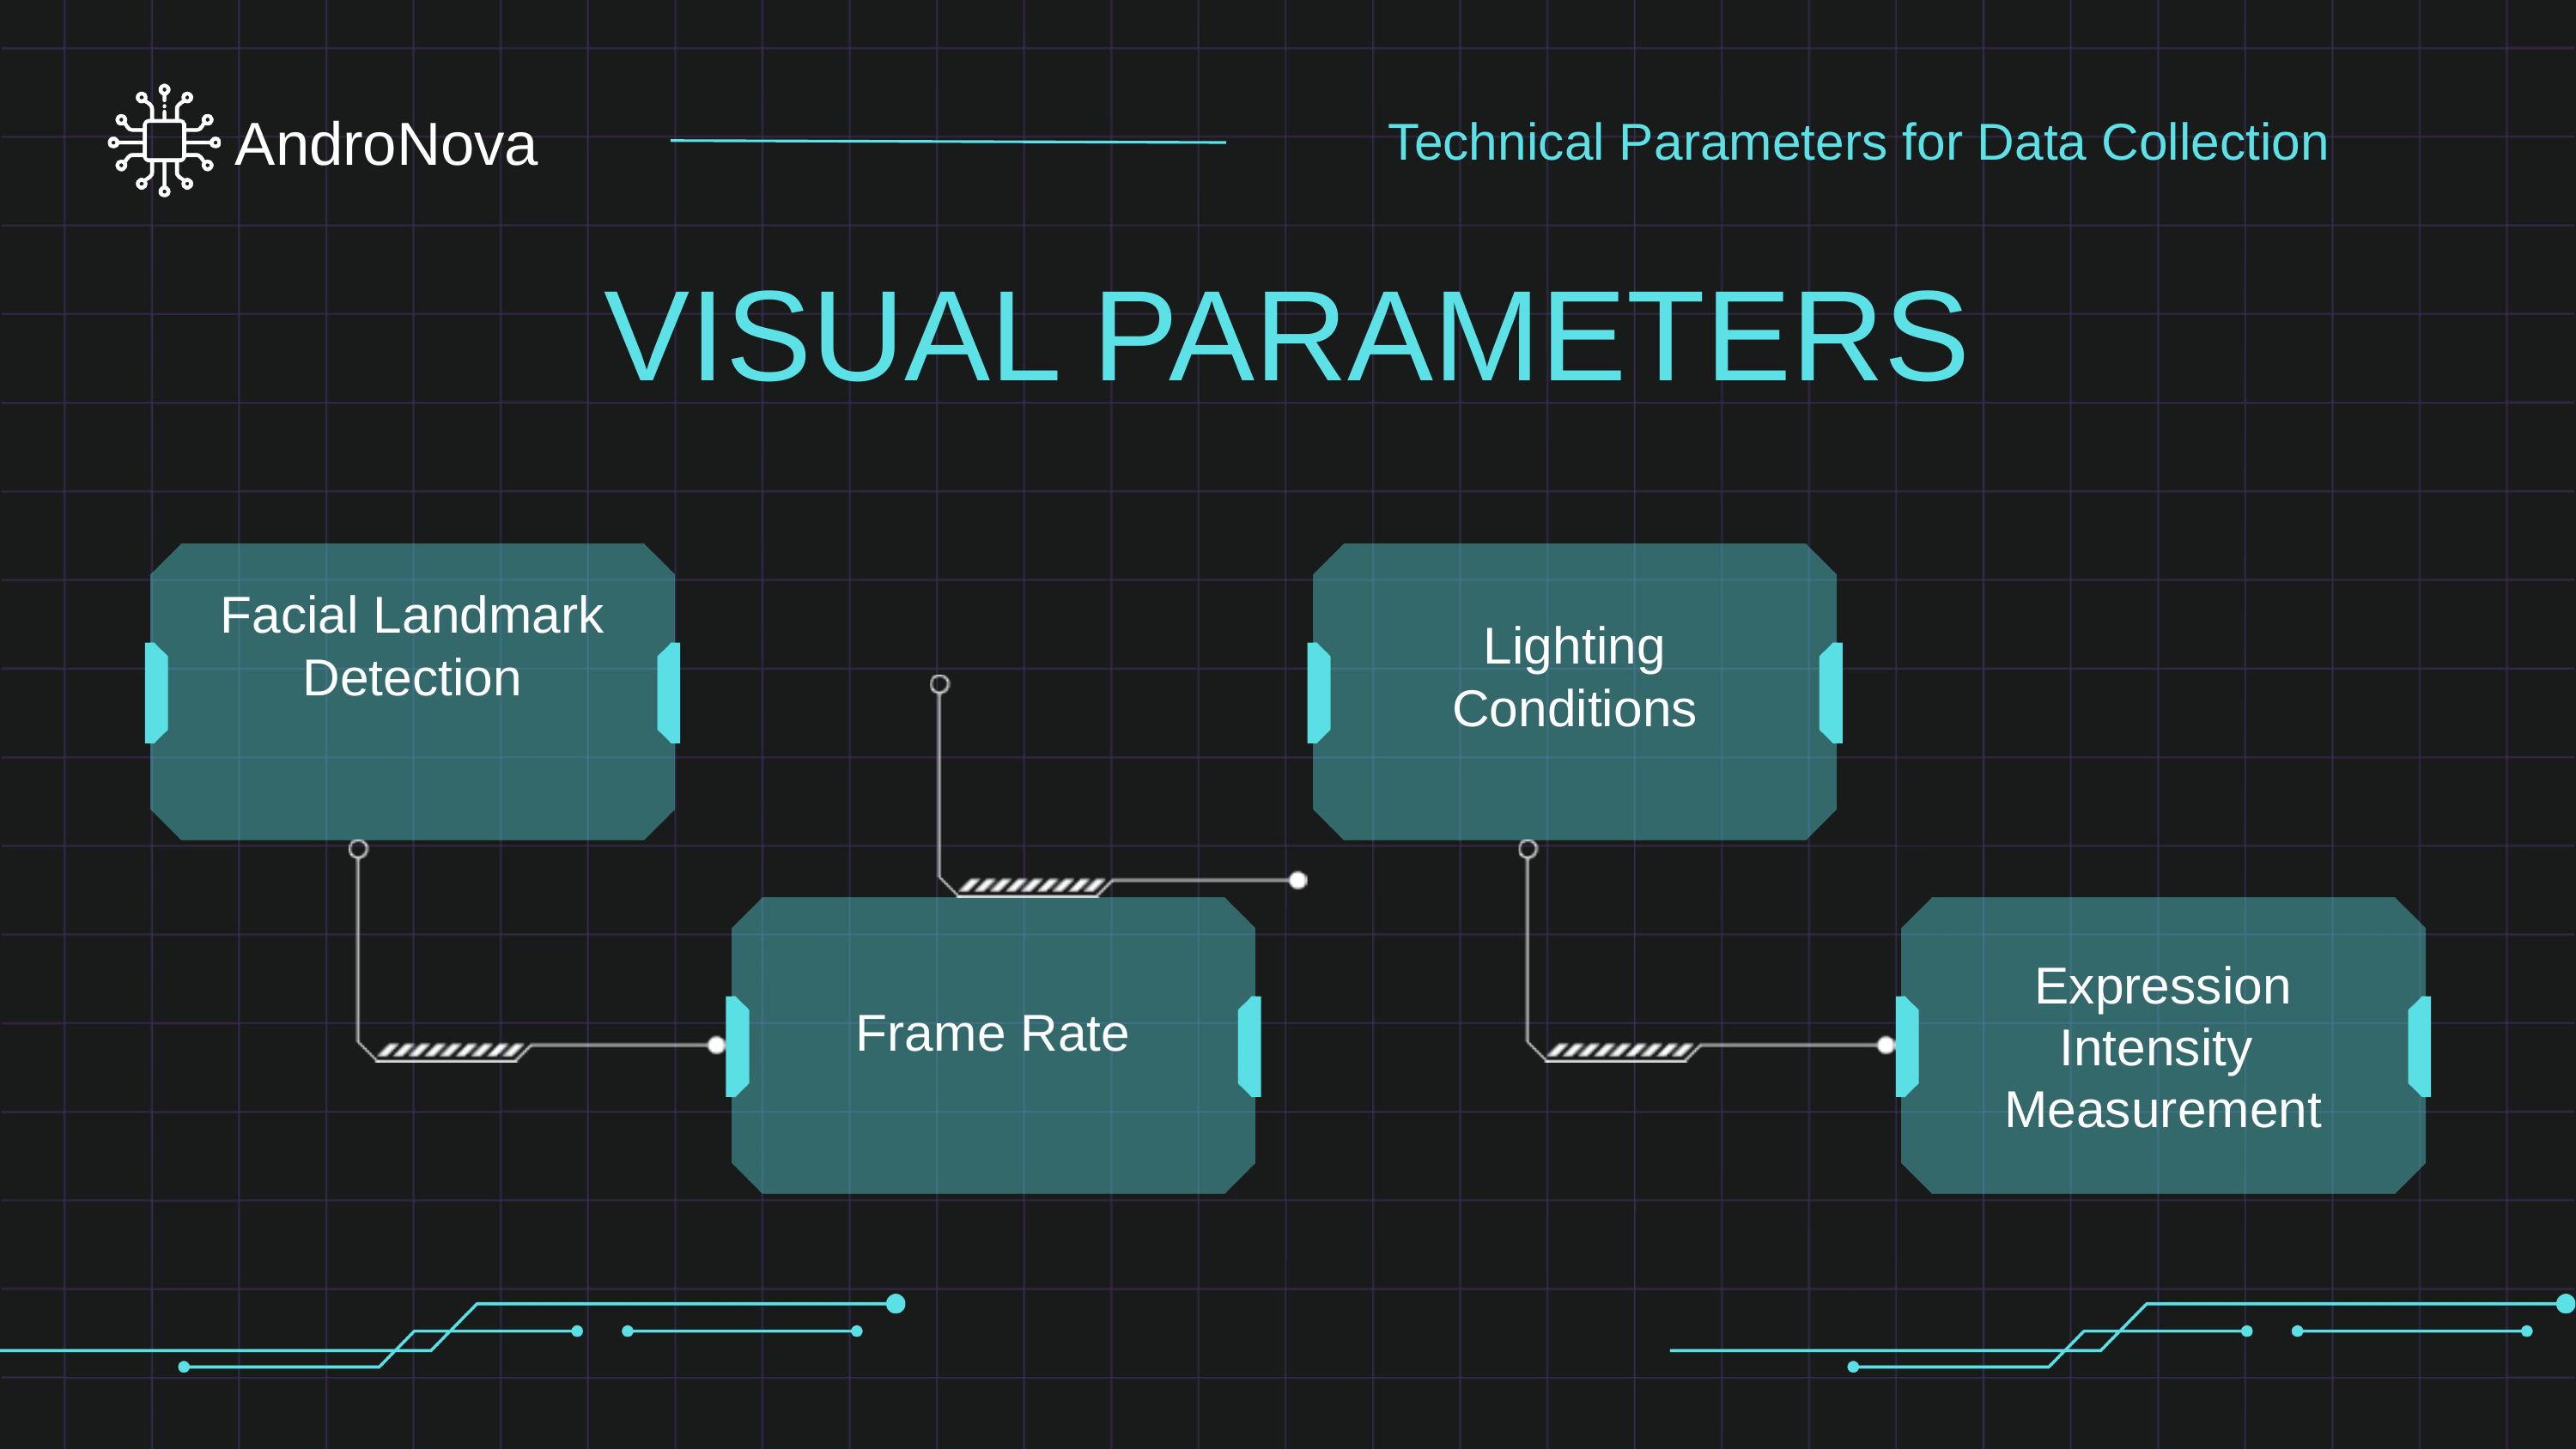

AndroNova
Technical Parameters for Data Collection

VISUAL PARAMETERS

Facial Landmark Detection
Lighting Conditions

Expression Intensity  Measurement
Frame Rate